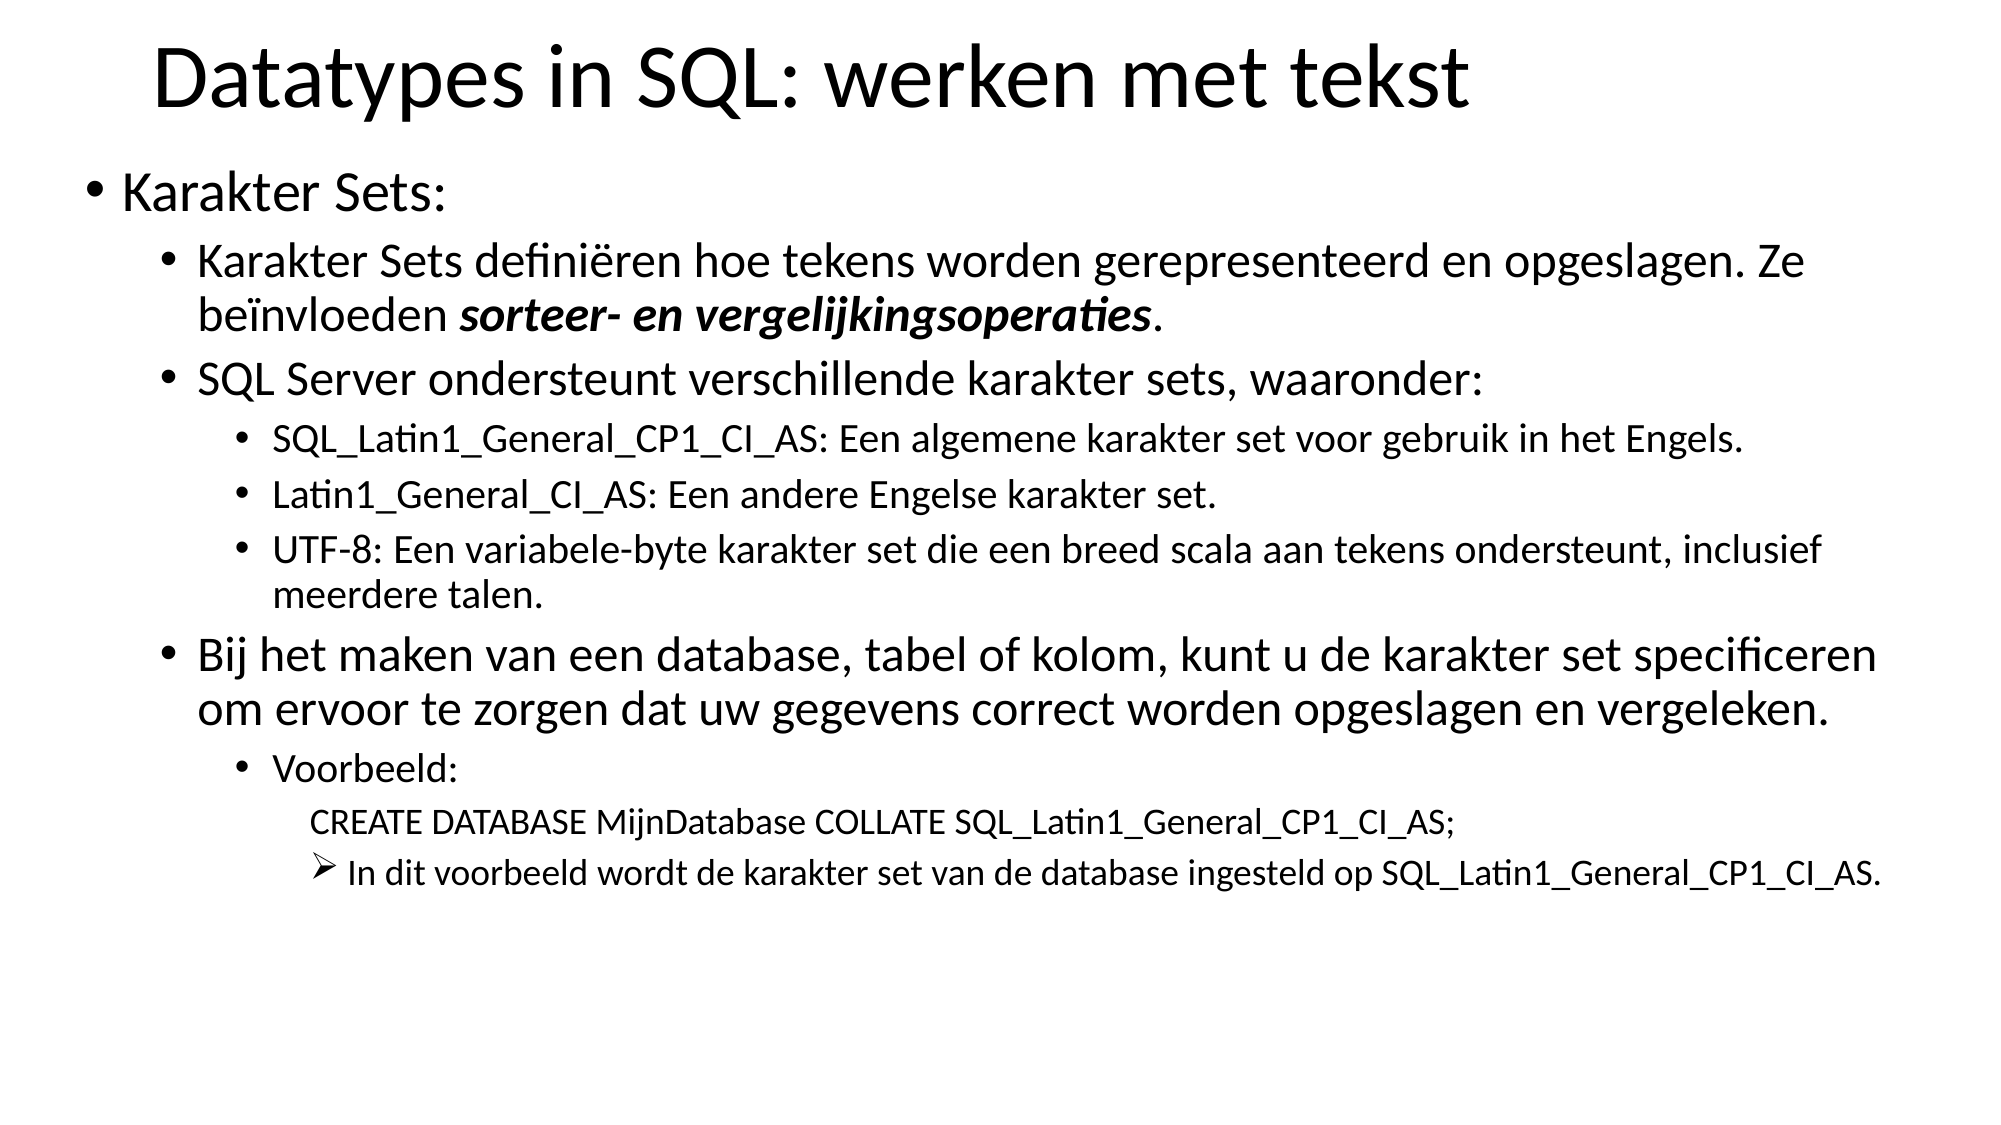

# Datatypes in SQL: werken met tekst
Karakter Sets:
Karakter Sets definiëren hoe tekens worden gerepresenteerd en opgeslagen. Ze beïnvloeden sorteer- en vergelijkingsoperaties.
SQL Server ondersteunt verschillende karakter sets, waaronder:
SQL_Latin1_General_CP1_CI_AS: Een algemene karakter set voor gebruik in het Engels.
Latin1_General_CI_AS: Een andere Engelse karakter set.
UTF-8: Een variabele-byte karakter set die een breed scala aan tekens ondersteunt, inclusief meerdere talen.
Bij het maken van een database, tabel of kolom, kunt u de karakter set specificeren om ervoor te zorgen dat uw gegevens correct worden opgeslagen en vergeleken.
Voorbeeld:
CREATE DATABASE MijnDatabase COLLATE SQL_Latin1_General_CP1_CI_AS;
In dit voorbeeld wordt de karakter set van de database ingesteld op SQL_Latin1_General_CP1_CI_AS.